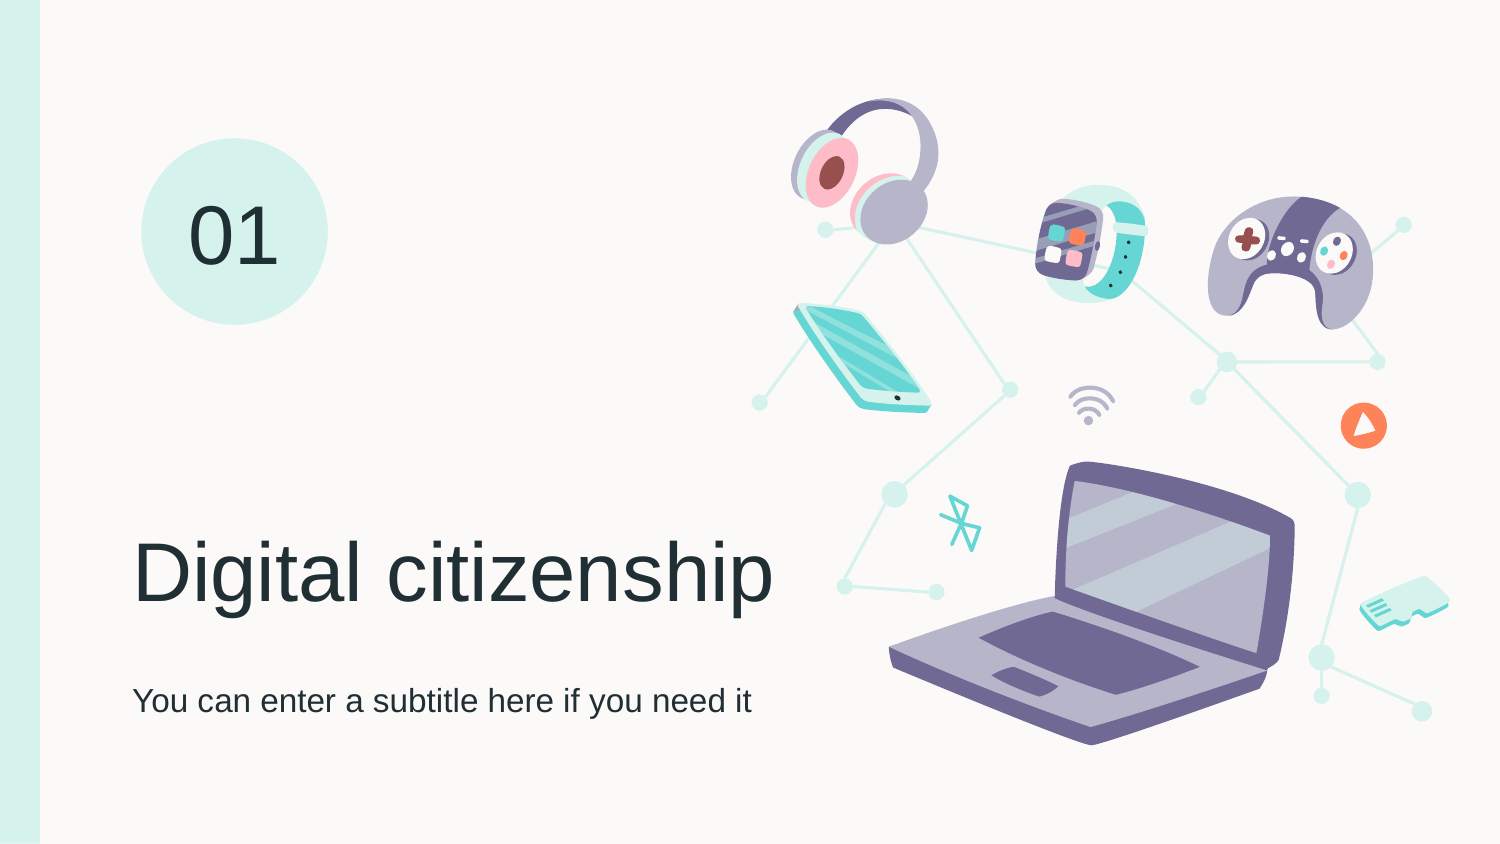

01

# Digital citizenship

You can enter a subtitle here if you need it